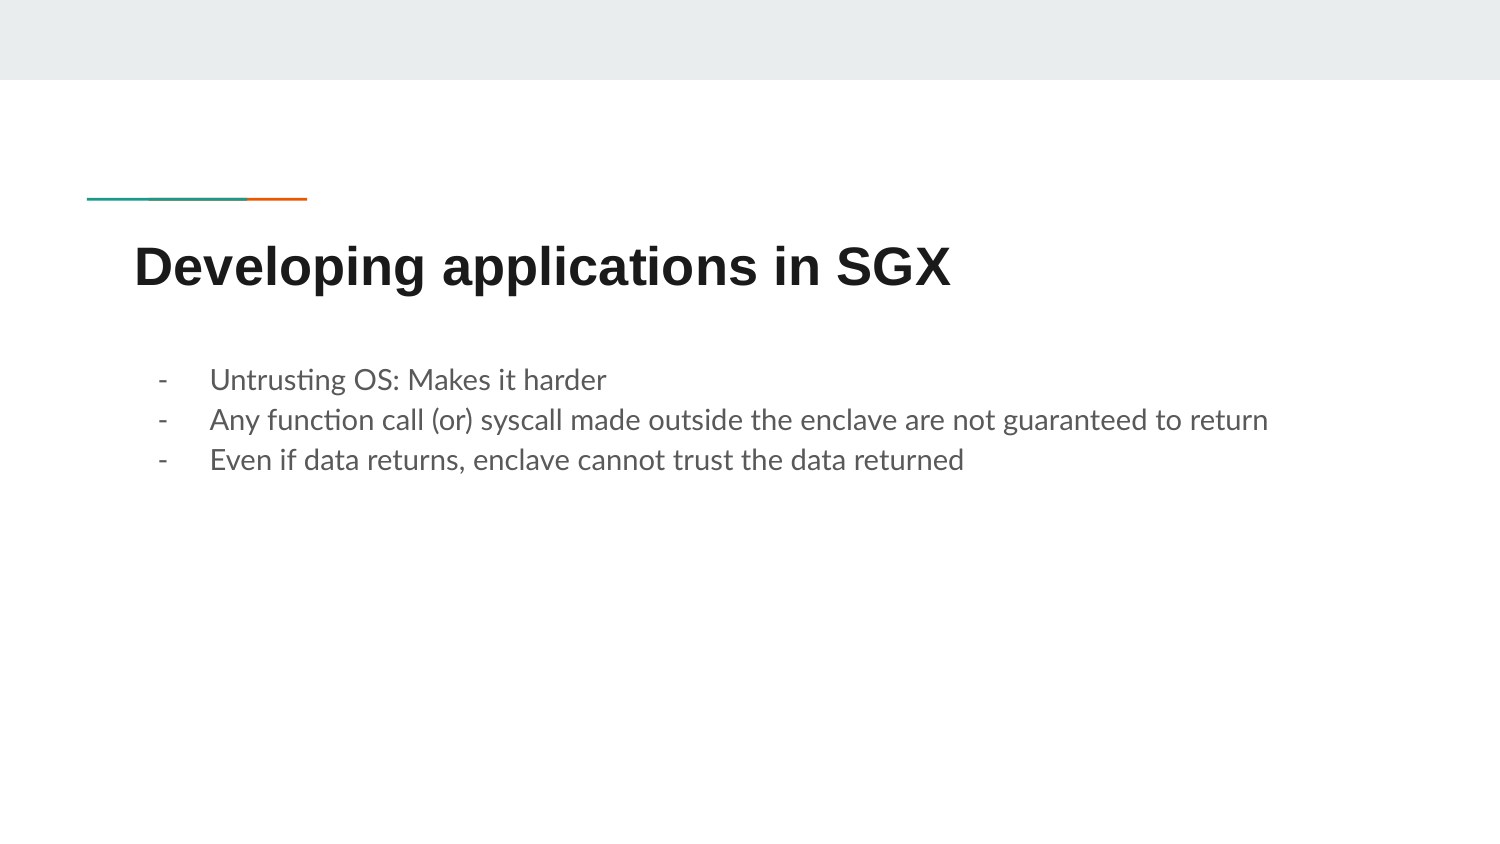

# Developing applications in SGX
Untrusting OS: Makes it harder
Any function call (or) syscall made outside the enclave are not guaranteed to return
Even if data returns, enclave cannot trust the data returned